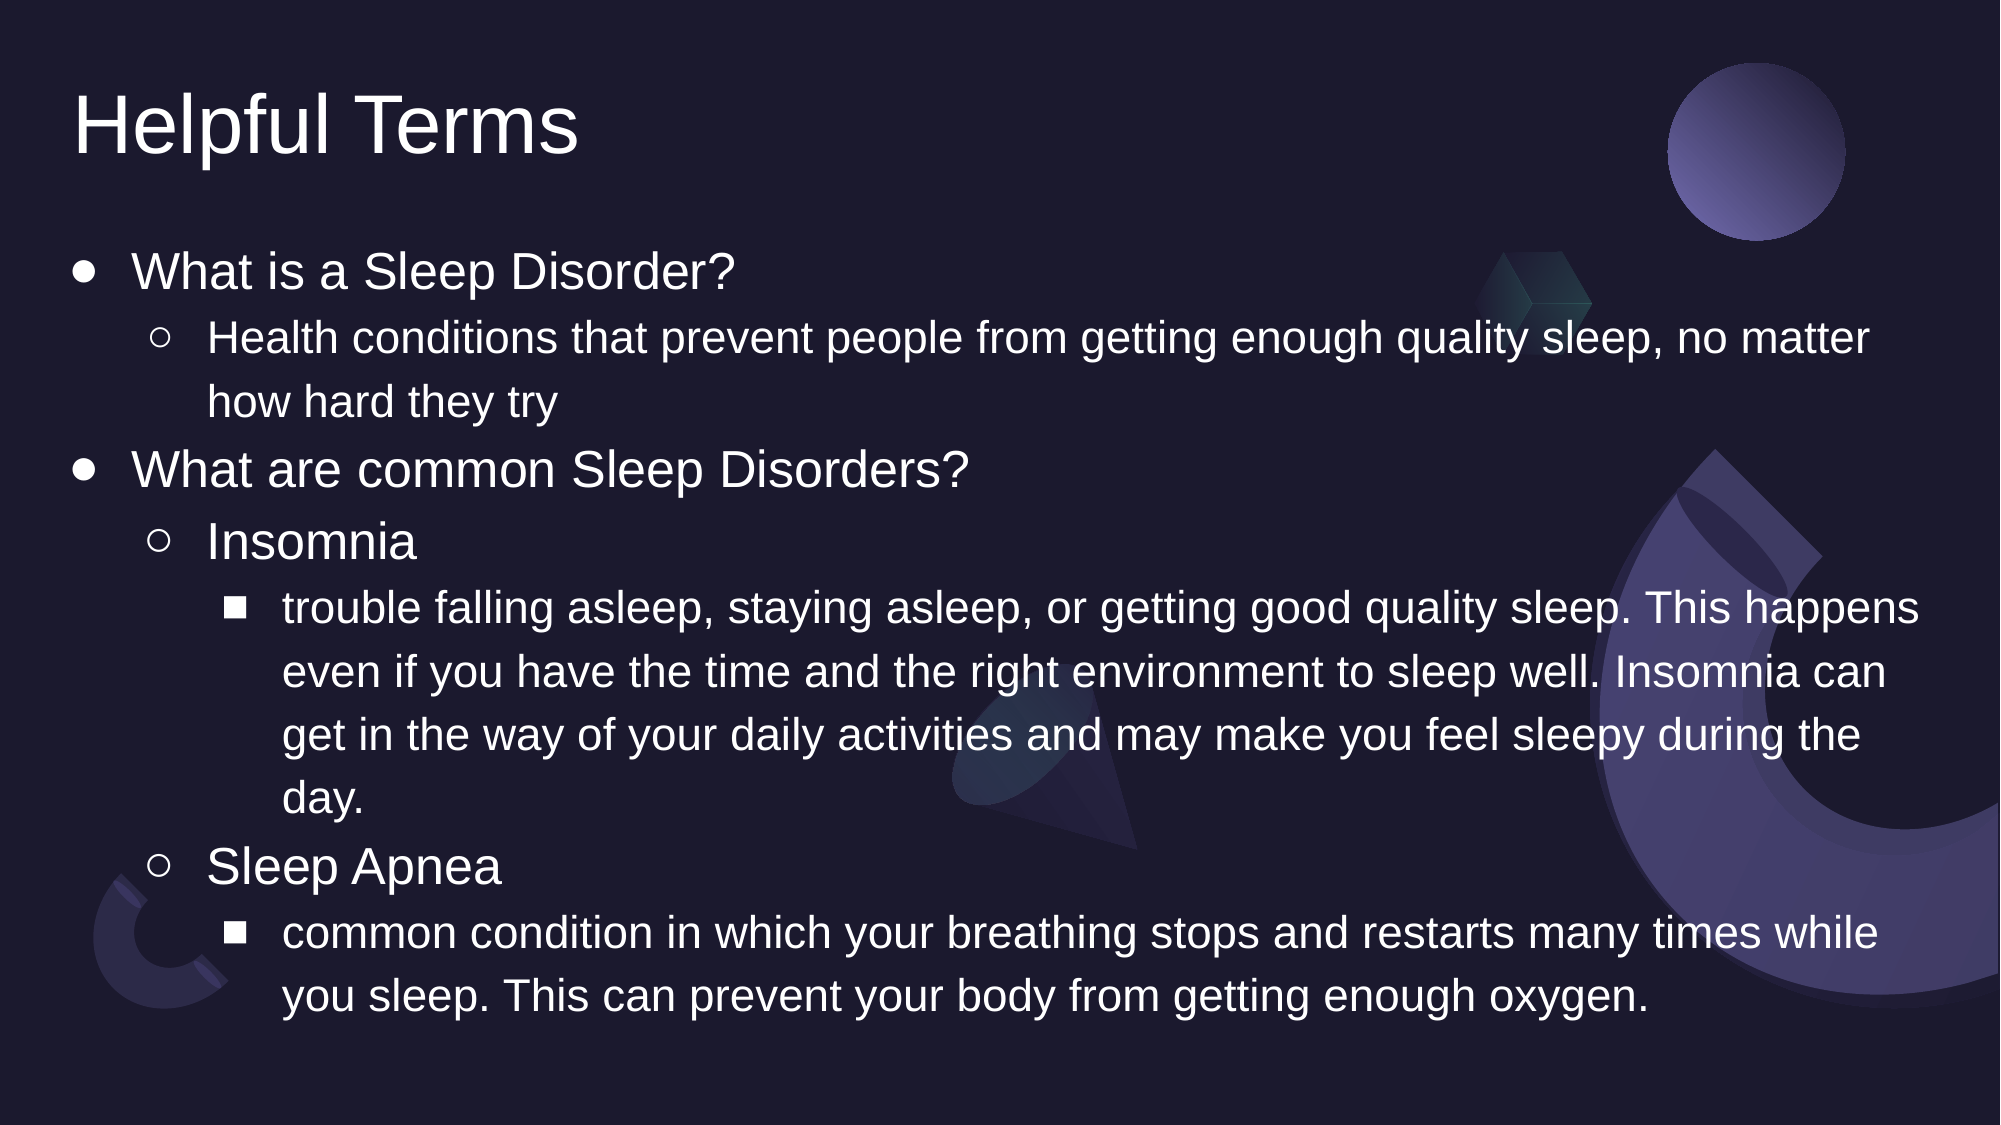

# Helpful Terms
What is a Sleep Disorder?
Health conditions that prevent people from getting enough quality sleep, no matter how hard they try
What are common Sleep Disorders?
Insomnia
trouble falling asleep, staying asleep, or getting good quality sleep. This happens even if you have the time and the right environment to sleep well. Insomnia can get in the way of your daily activities and may make you feel sleepy during the day.
Sleep Apnea
common condition in which your breathing stops and restarts many times while you sleep. This can prevent your body from getting enough oxygen.